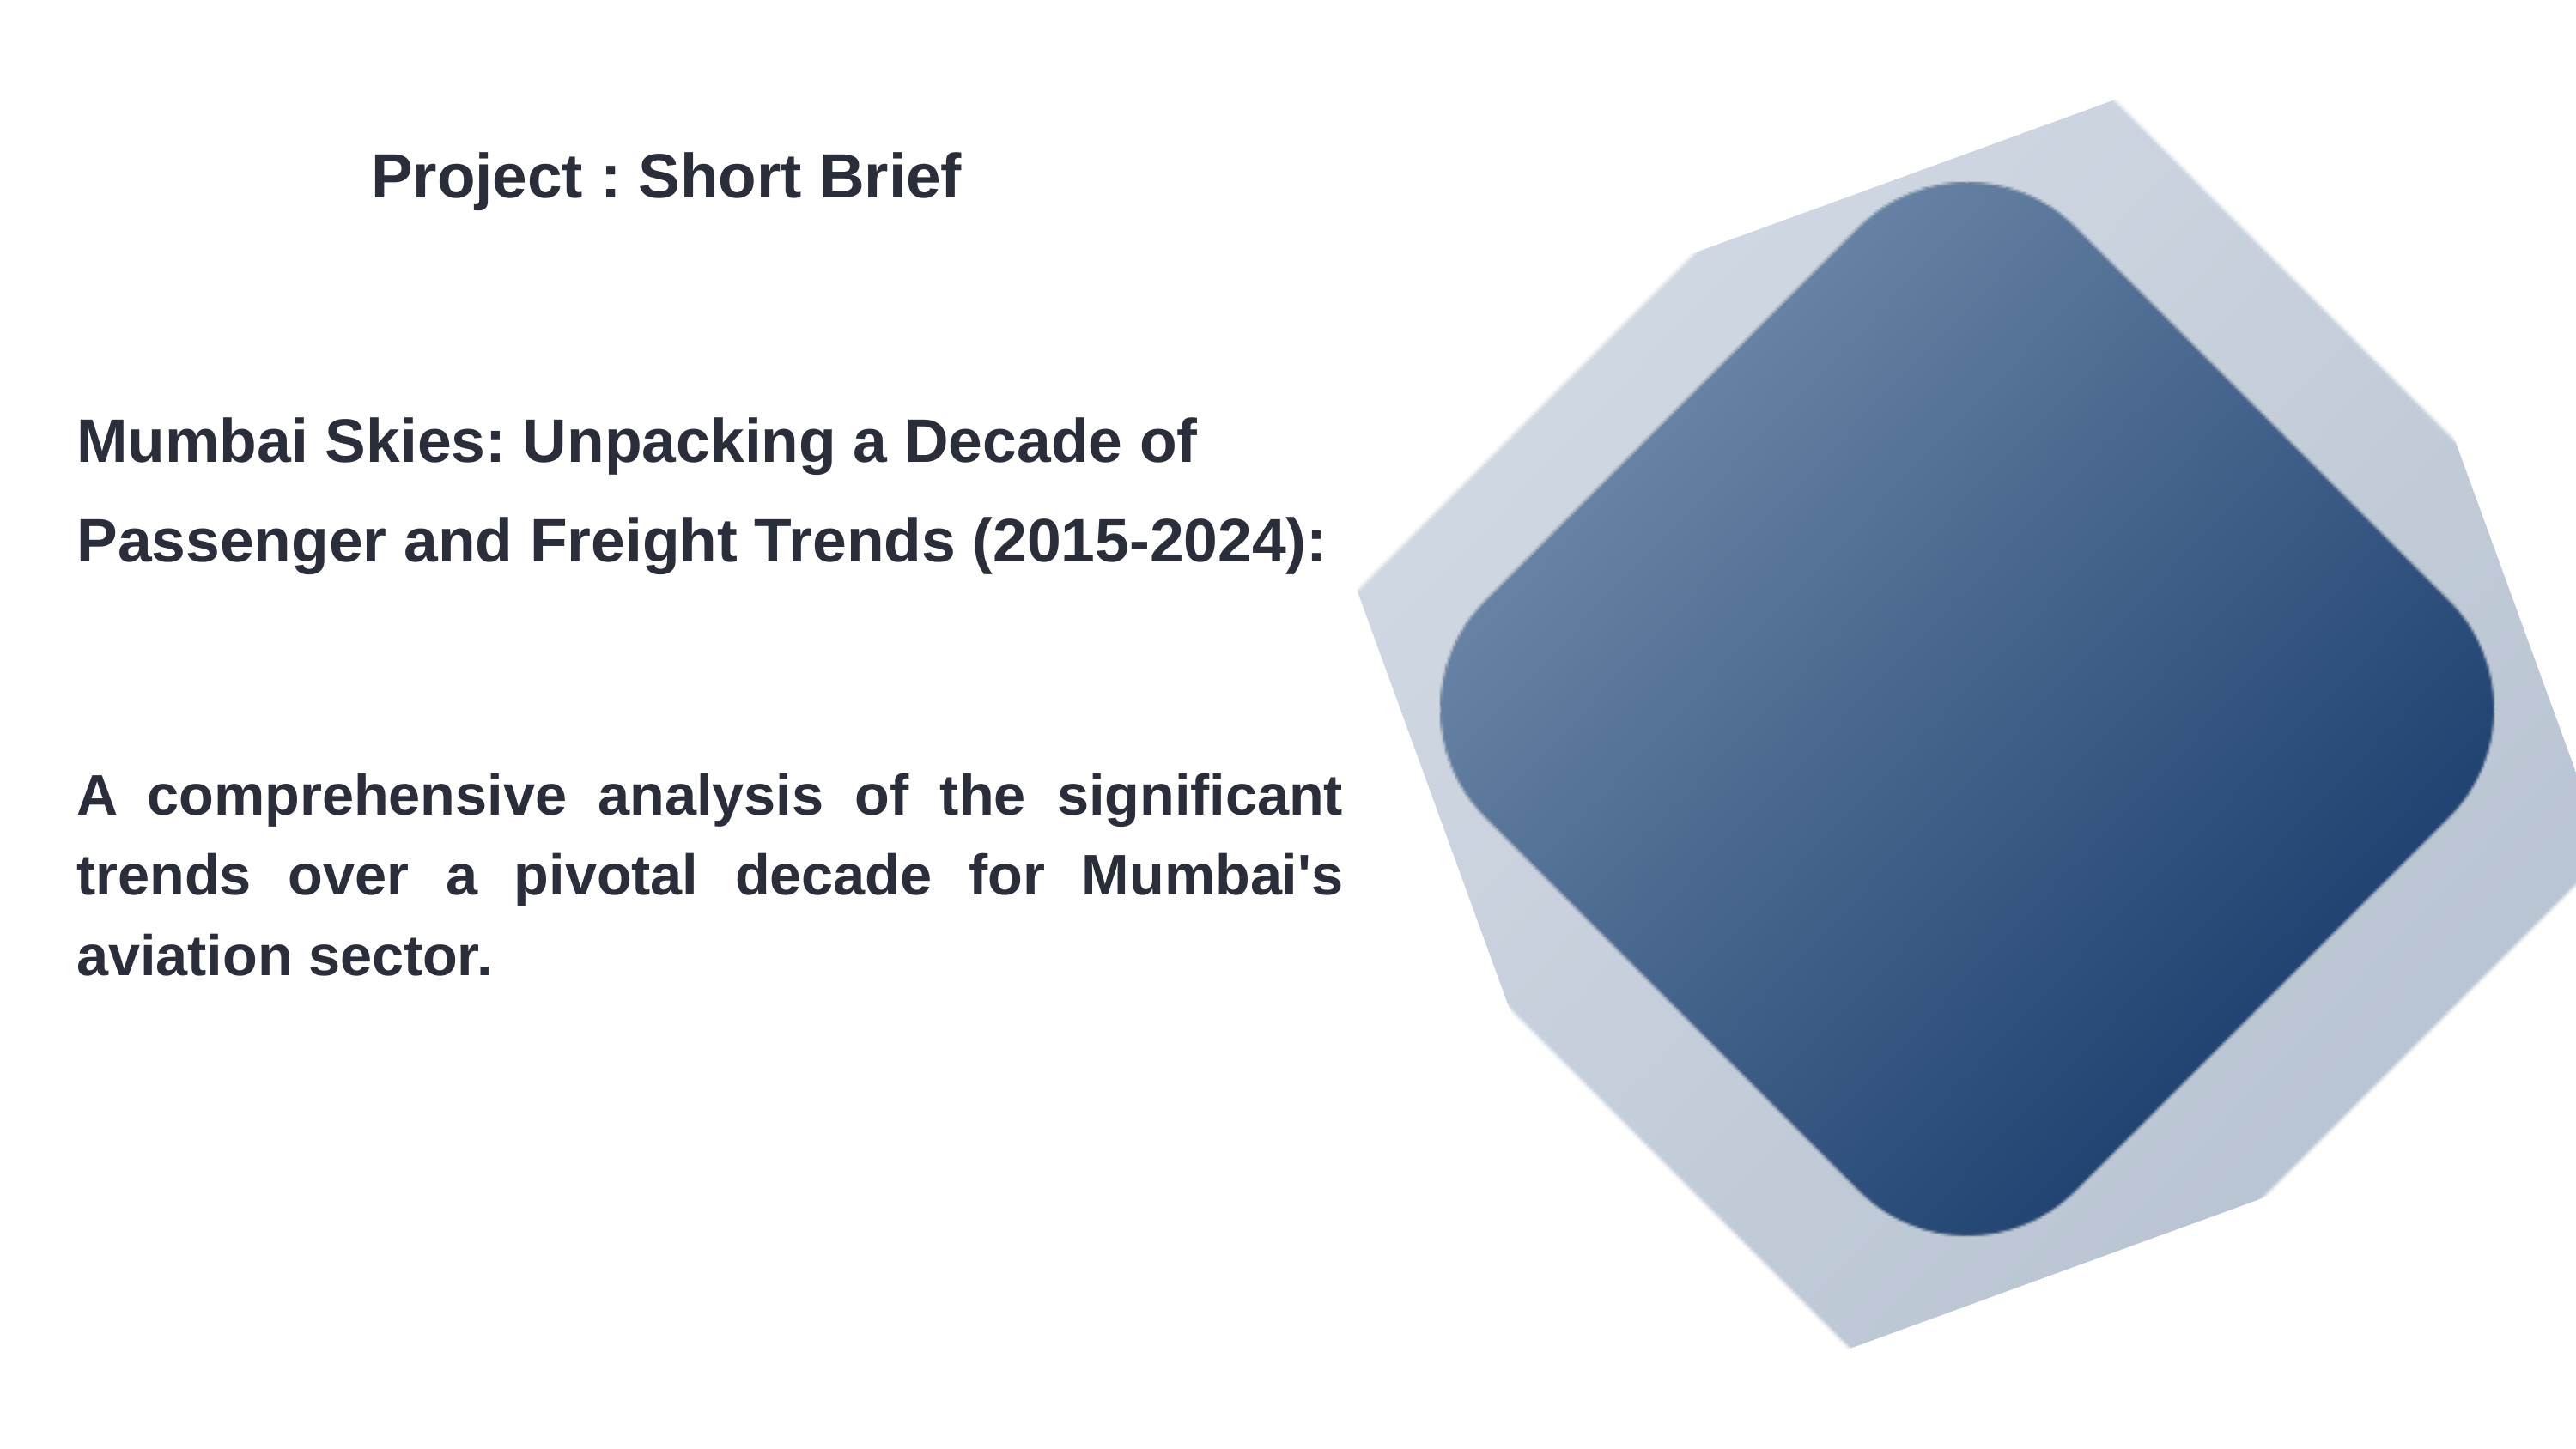

Project : Short Brief
Mumbai Skies: Unpacking a Decade of Passenger and Freight Trends (2015-2024):

A comprehensive analysis of the significant trends over a pivotal decade for Mumbai's aviation sector.